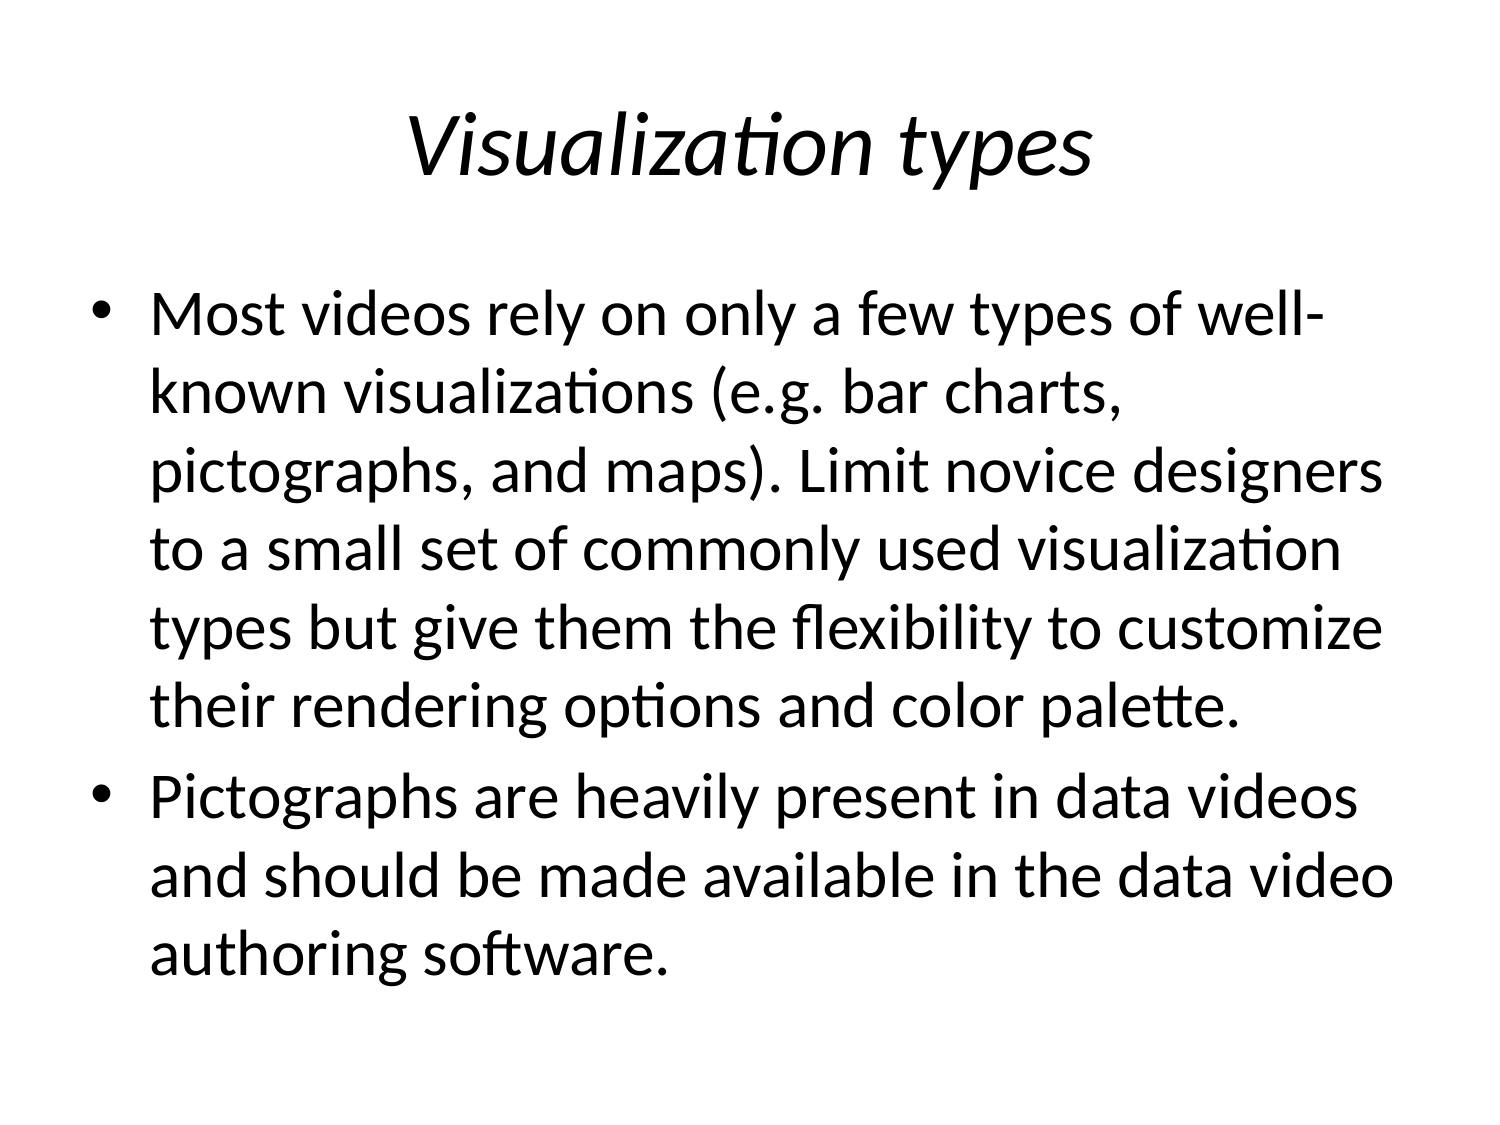

# Visualization types
Most videos rely on only a few types of well-known visualizations (e.g. bar charts, pictographs, and maps). Limit novice designers to a small set of commonly used visualization types but give them the flexibility to customize their rendering options and color palette.
Pictographs are heavily present in data videos and should be made available in the data video authoring software.